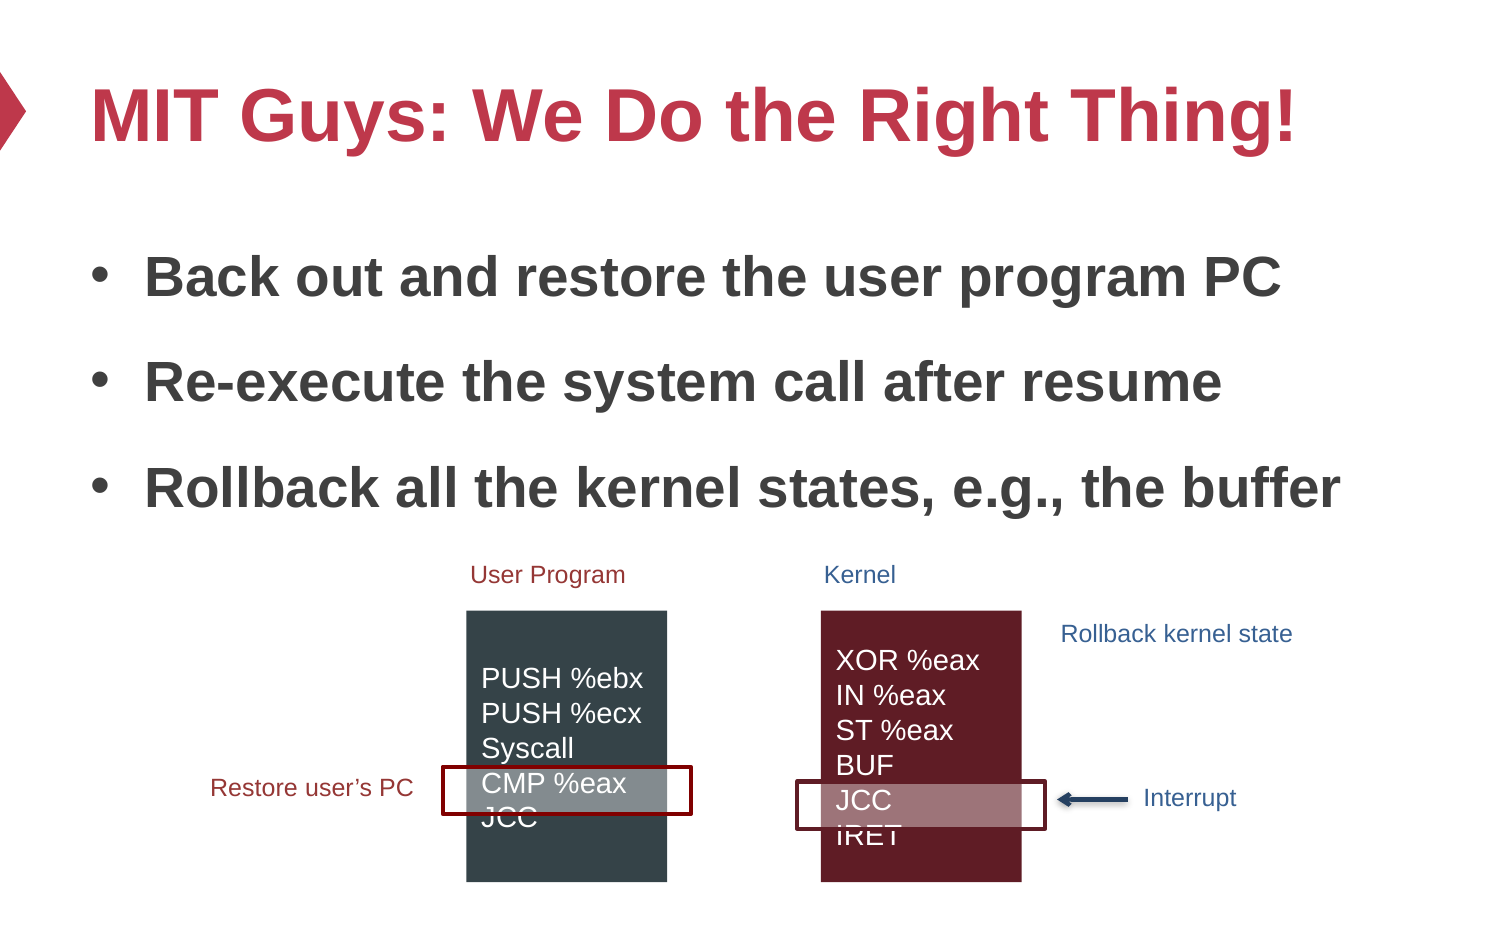

# MIT Guys: We Do the Right Thing!
Back out and restore the user program PC
Re-execute the system call after resume
Rollback all the kernel states, e.g., the buffer
User Program
Kernel
PUSH %ebx
PUSH %ecx
Syscall
CMP %eax
JCC
XOR %eax
IN %eax
ST %eax BUF
JCC
IRET
Rollback kernel state

Restore user’s PC
Interrupt